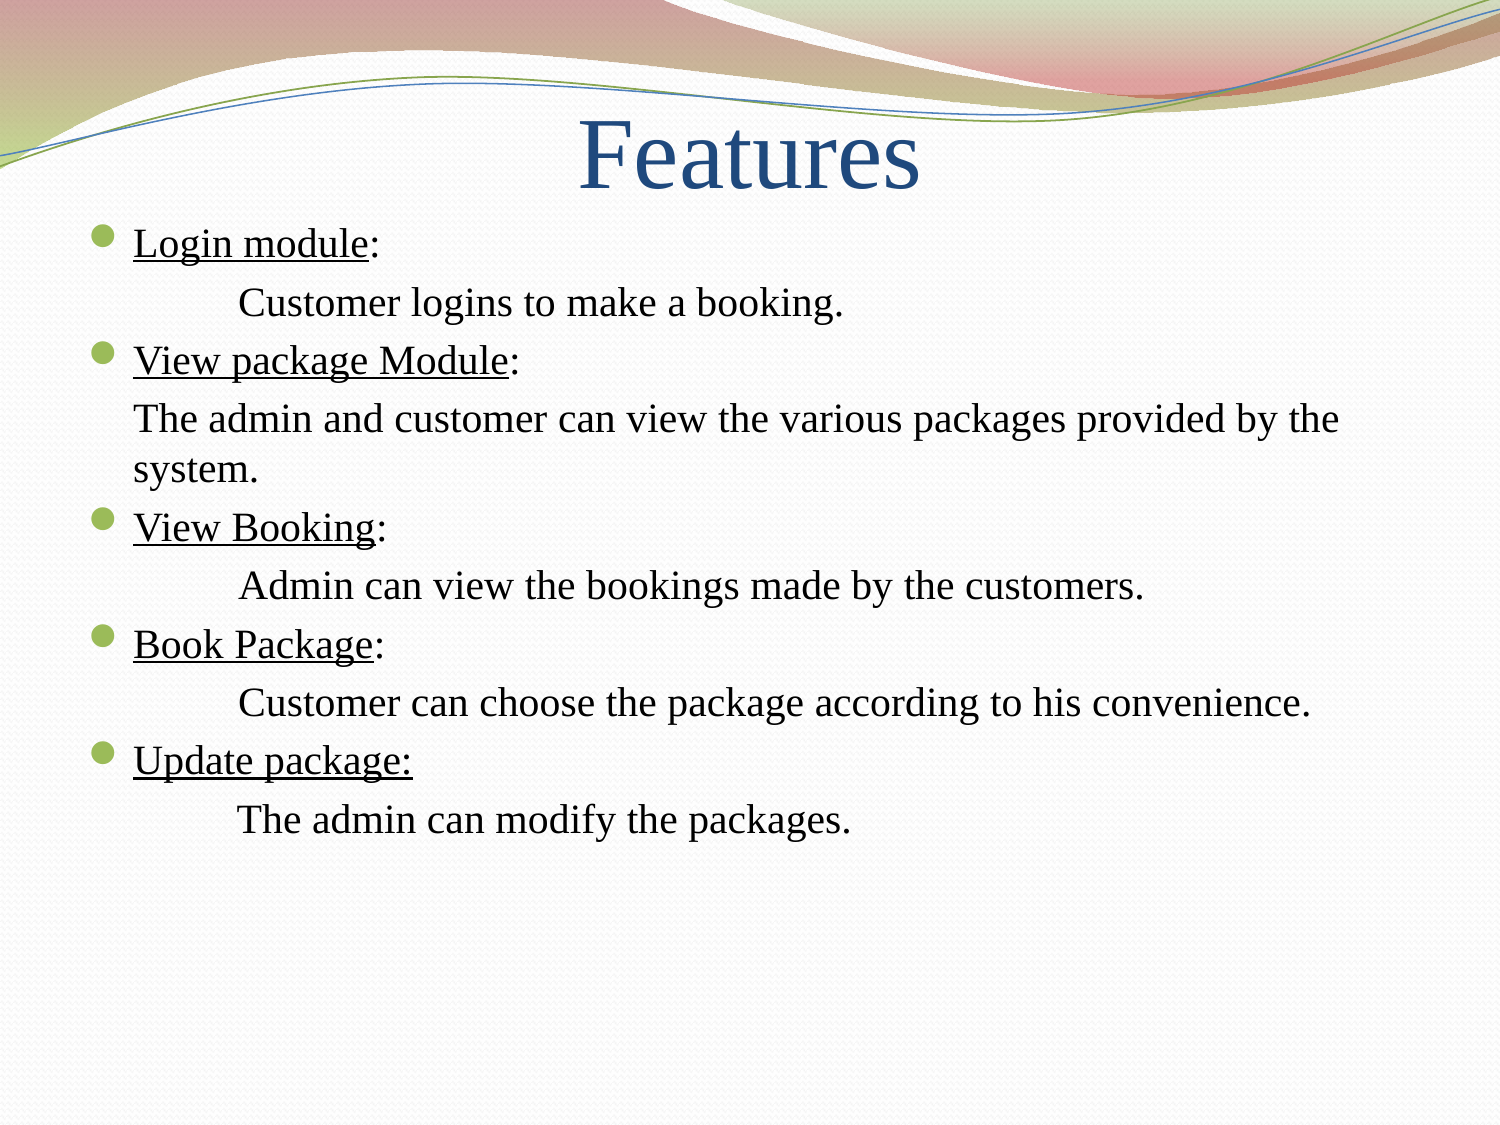

# Features
Login module:
	Customer logins to make a booking.
View package Module:
    	The admin and customer can view the various packages provided by the system.
View Booking:
	Admin can view the bookings made by the customers.
Book Package:
	Customer can choose the package according to his convenience.
Update package:
        The admin can modify the packages.